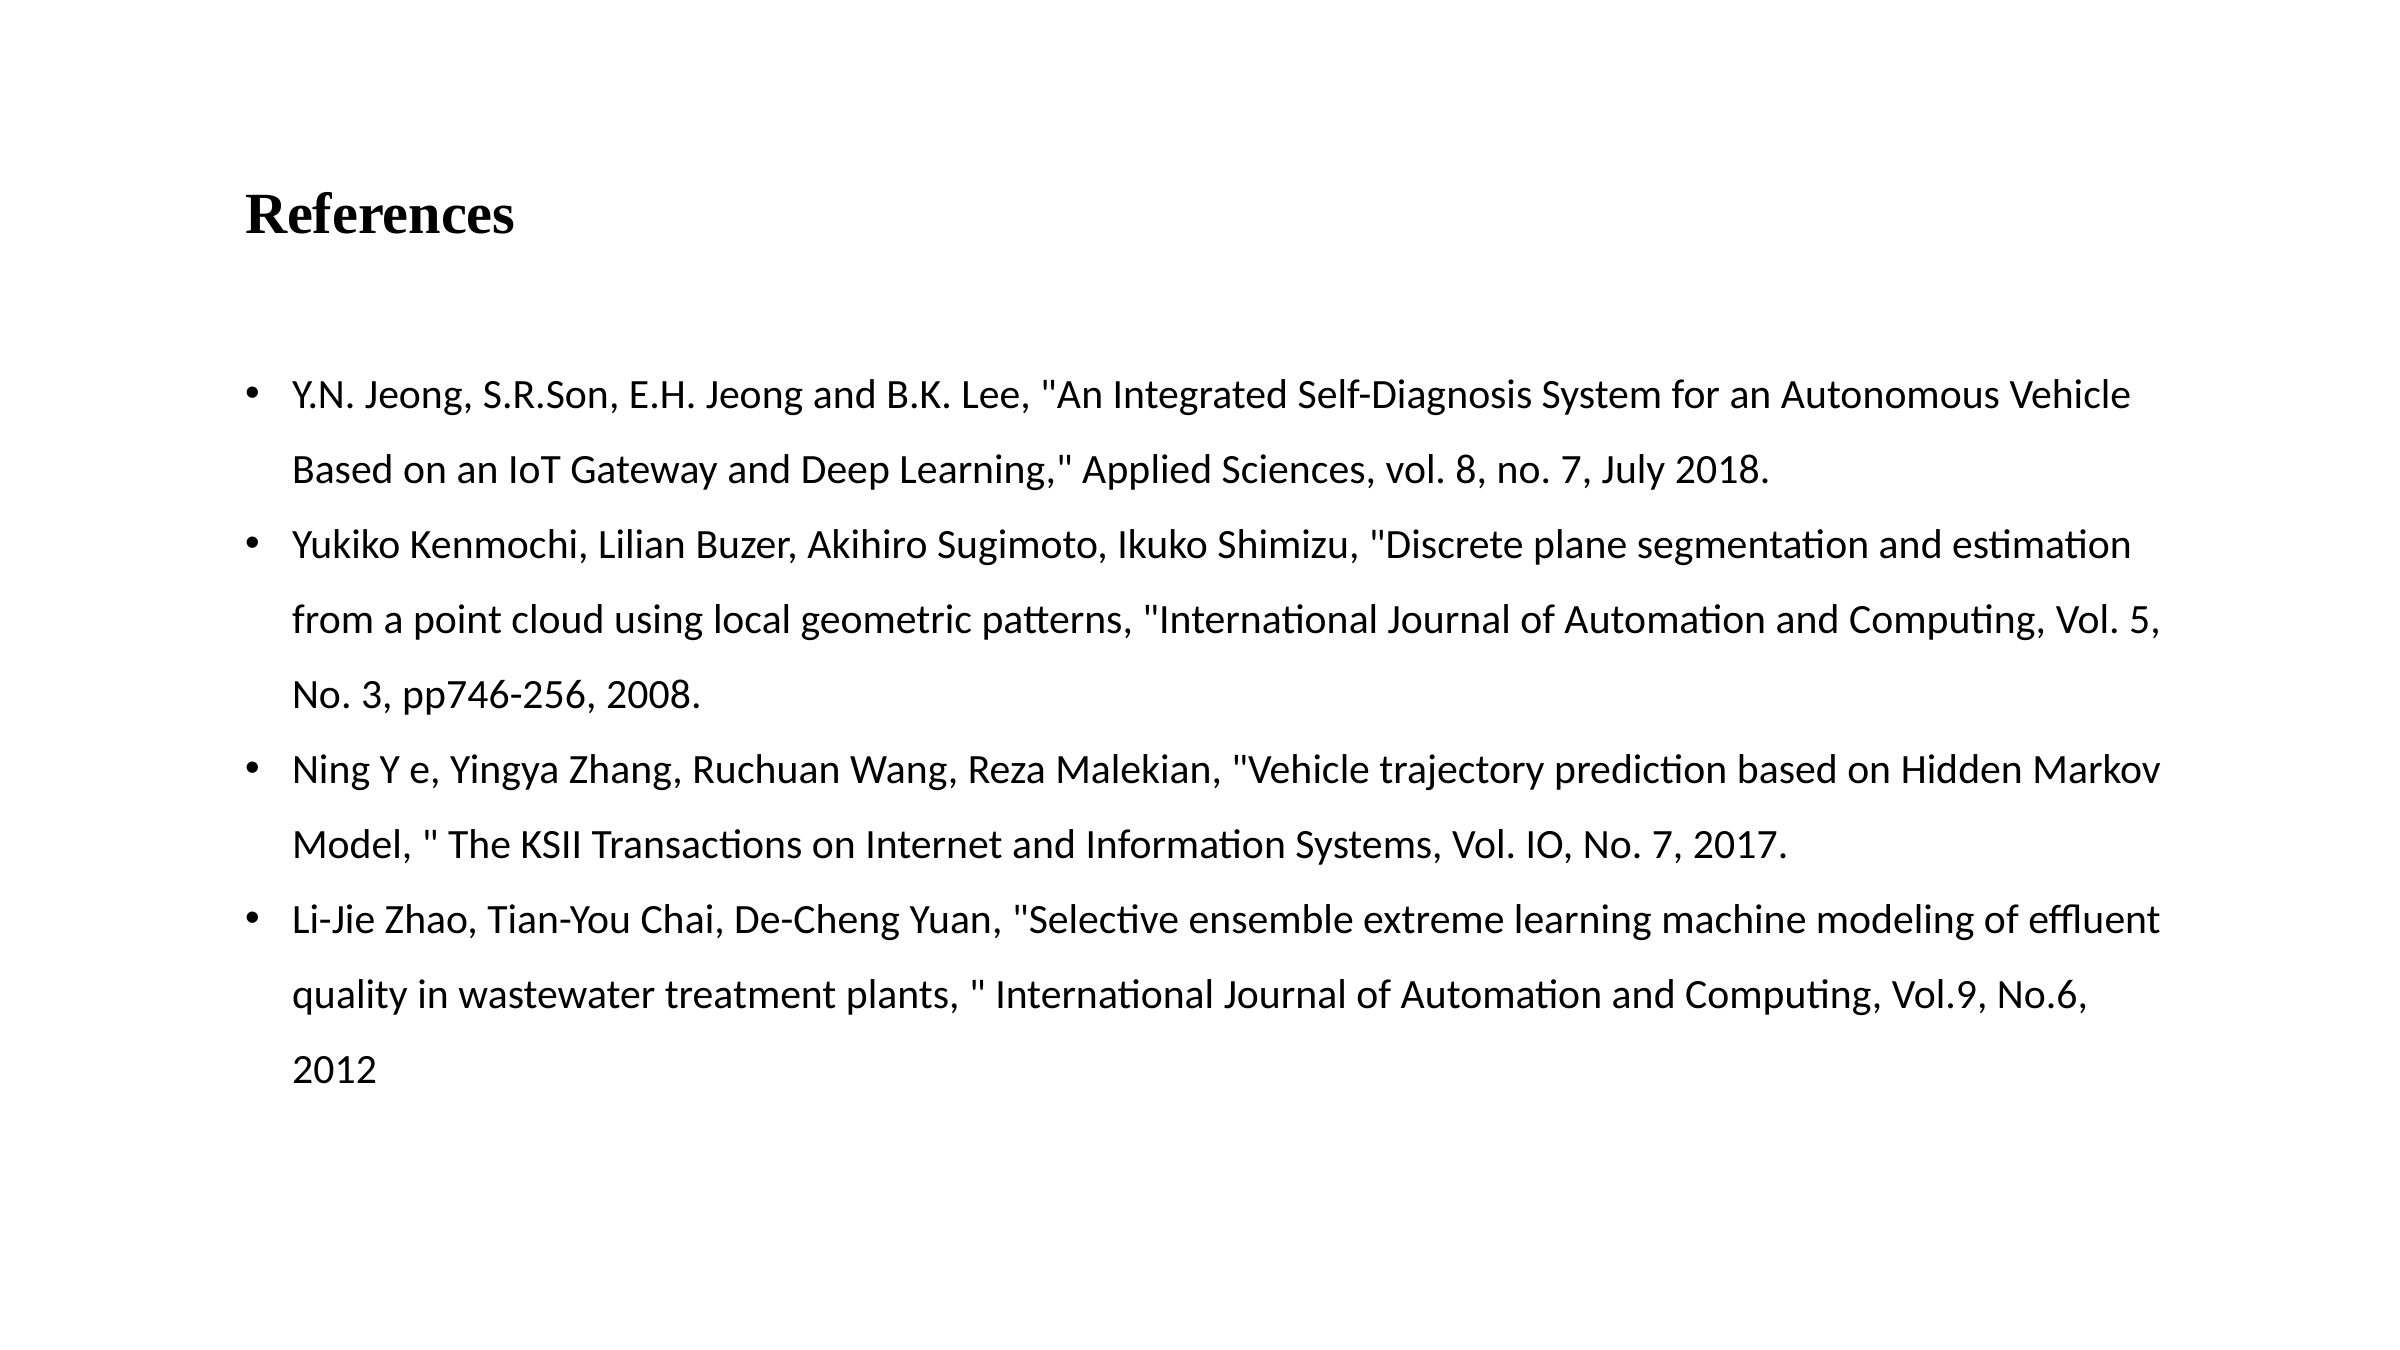

References
Y.N. Jeong, S.R.Son, E.H. Jeong and B.K. Lee, "An Integrated Self-Diagnosis System for an Autonomous Vehicle Based on an IoT Gateway and Deep Learning," Applied Sciences, vol. 8, no. 7, July 2018.
Yukiko Kenmochi, Lilian Buzer, Akihiro Sugimoto, Ikuko Shimizu, "Discrete plane segmentation and estimation from a point cloud using local geometric patterns, "International Journal of Automation and Computing, Vol. 5, No. 3, pp746-256, 2008.
Ning Y e, Yingya Zhang, Ruchuan Wang, Reza Malekian, "Vehicle trajectory prediction based on Hidden Markov Model, " The KSII Transactions on Internet and Information Systems, Vol. IO, No. 7, 2017.
Li-Jie Zhao, Tian-You Chai, De-Cheng Yuan, "Selective ensemble extreme learning machine modeling of effluent quality in wastewater treatment plants, " International Journal of Automation and Computing, Vol.9, No.6, 2012